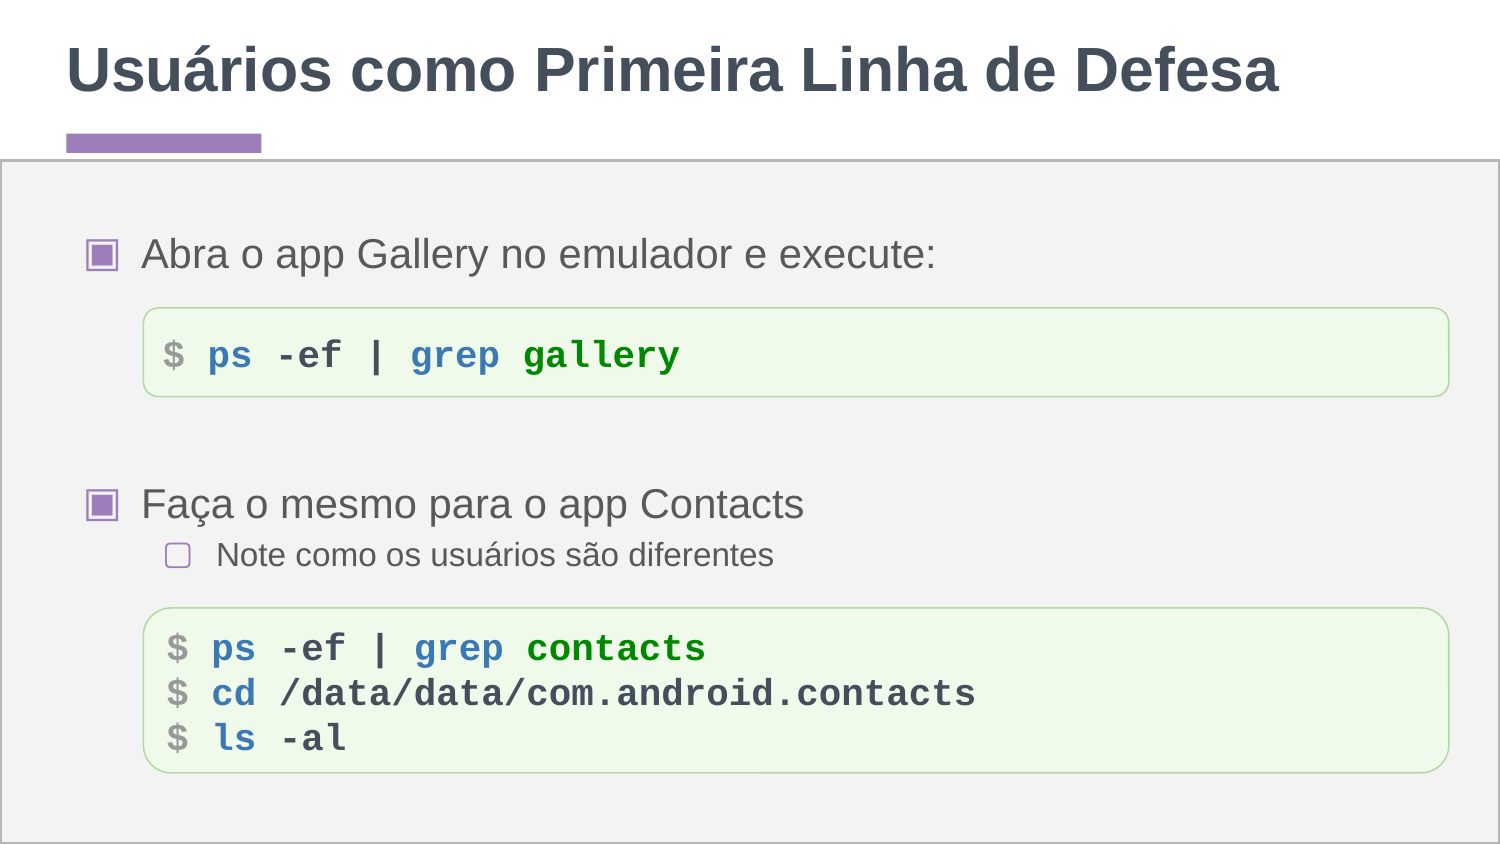

# Usuários como Primeira Linha de Defesa

Abra o app Gallery no emulador e execute:
$ ps -ef | grep gallery
Faça o mesmo para o app Contacts
Note como os usuários são diferentes
$ ps -ef | grep contacts
$ cd /data/data/com.android.contacts
$ ls -al
52